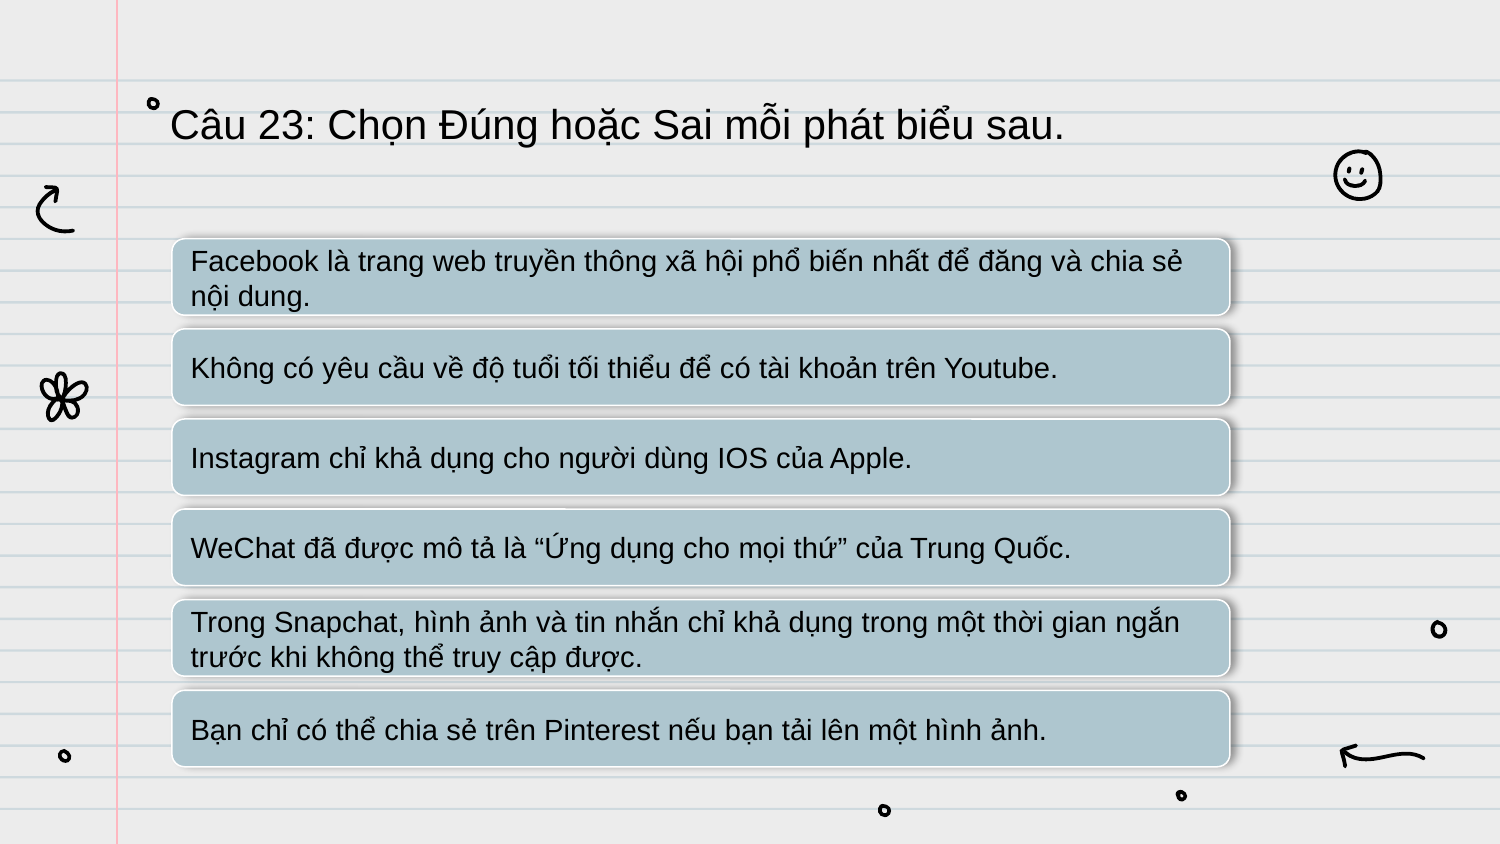

# Câu 23: Chọn Đúng hoặc Sai mỗi phát biểu sau.
Facebook là trang web truyền thông xã hội phổ biến nhất để đăng và chia sẻ nội dung.
Không có yêu cầu về độ tuổi tối thiểu để có tài khoản trên Youtube.
Instagram chỉ khả dụng cho người dùng IOS của Apple.
WeChat đã được mô tả là “Ứng dụng cho mọi thứ” của Trung Quốc.
Trong Snapchat, hình ảnh và tin nhắn chỉ khả dụng trong một thời gian ngắn trước khi không thể truy cập được.
Bạn chỉ có thể chia sẻ trên Pinterest nếu bạn tải lên một hình ảnh.